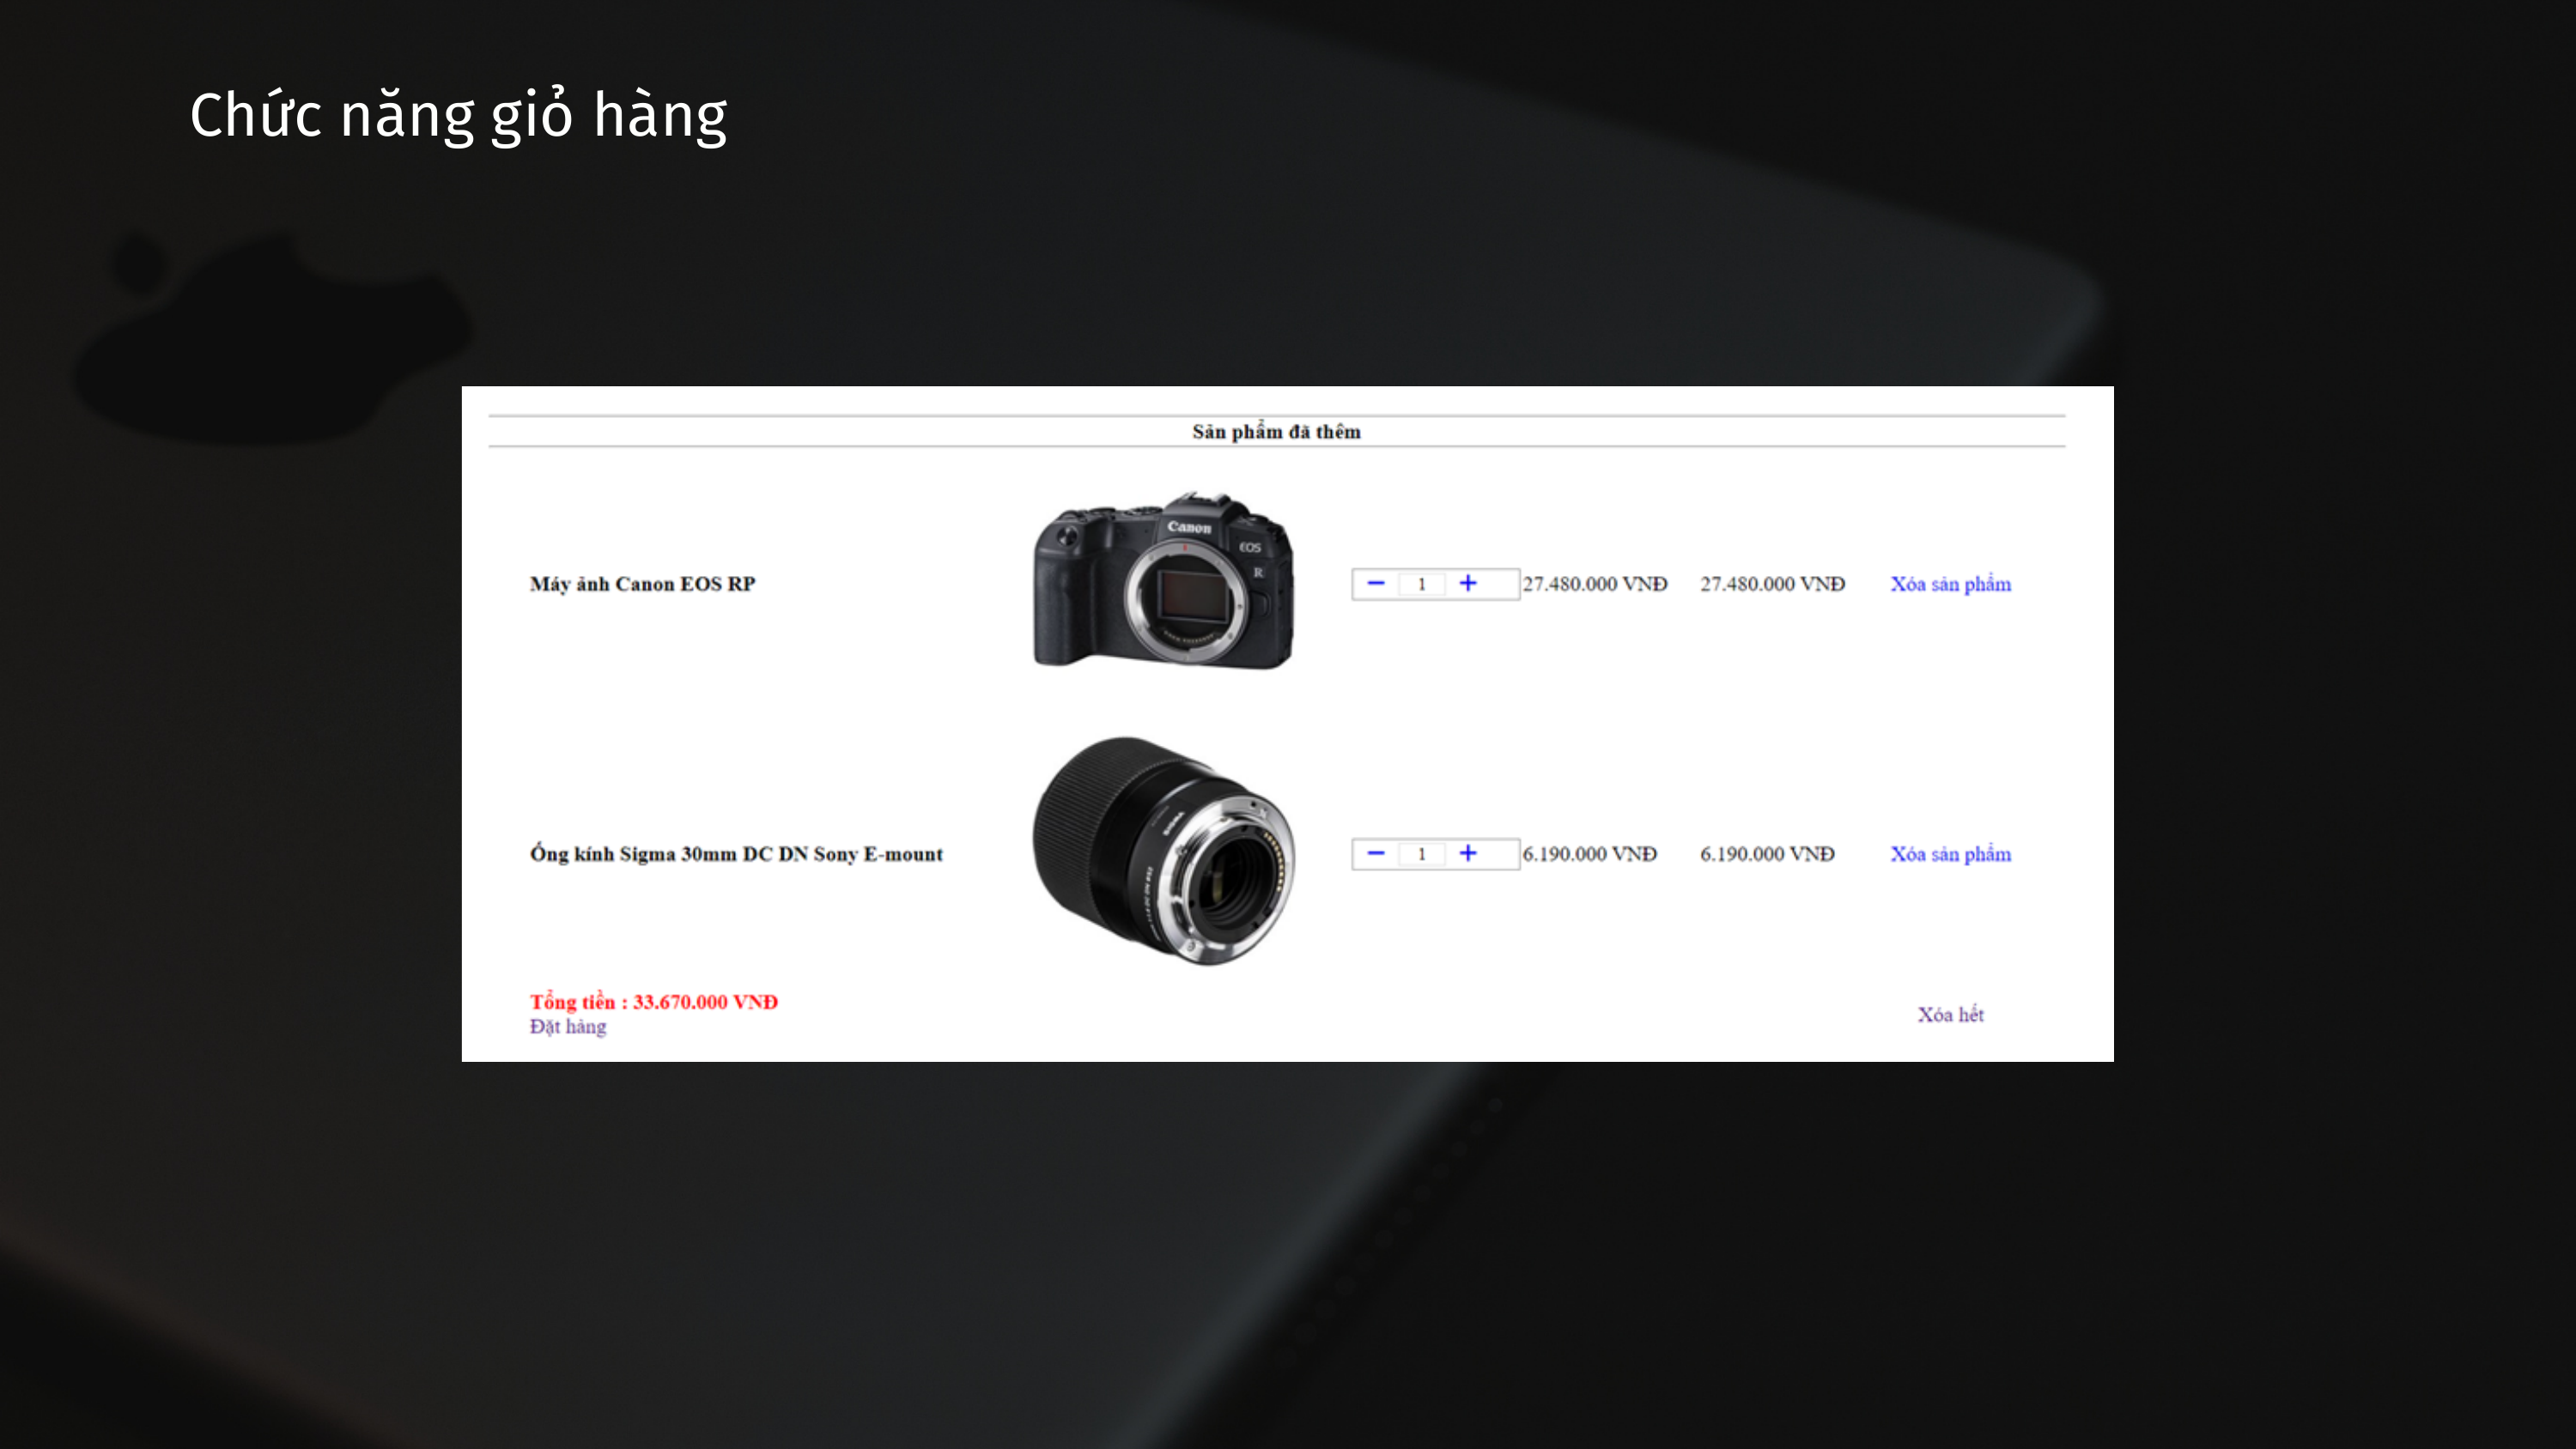

Chức năng tìm kiếm

Nhận thông báo từ email
Chức năng giỏ hàng